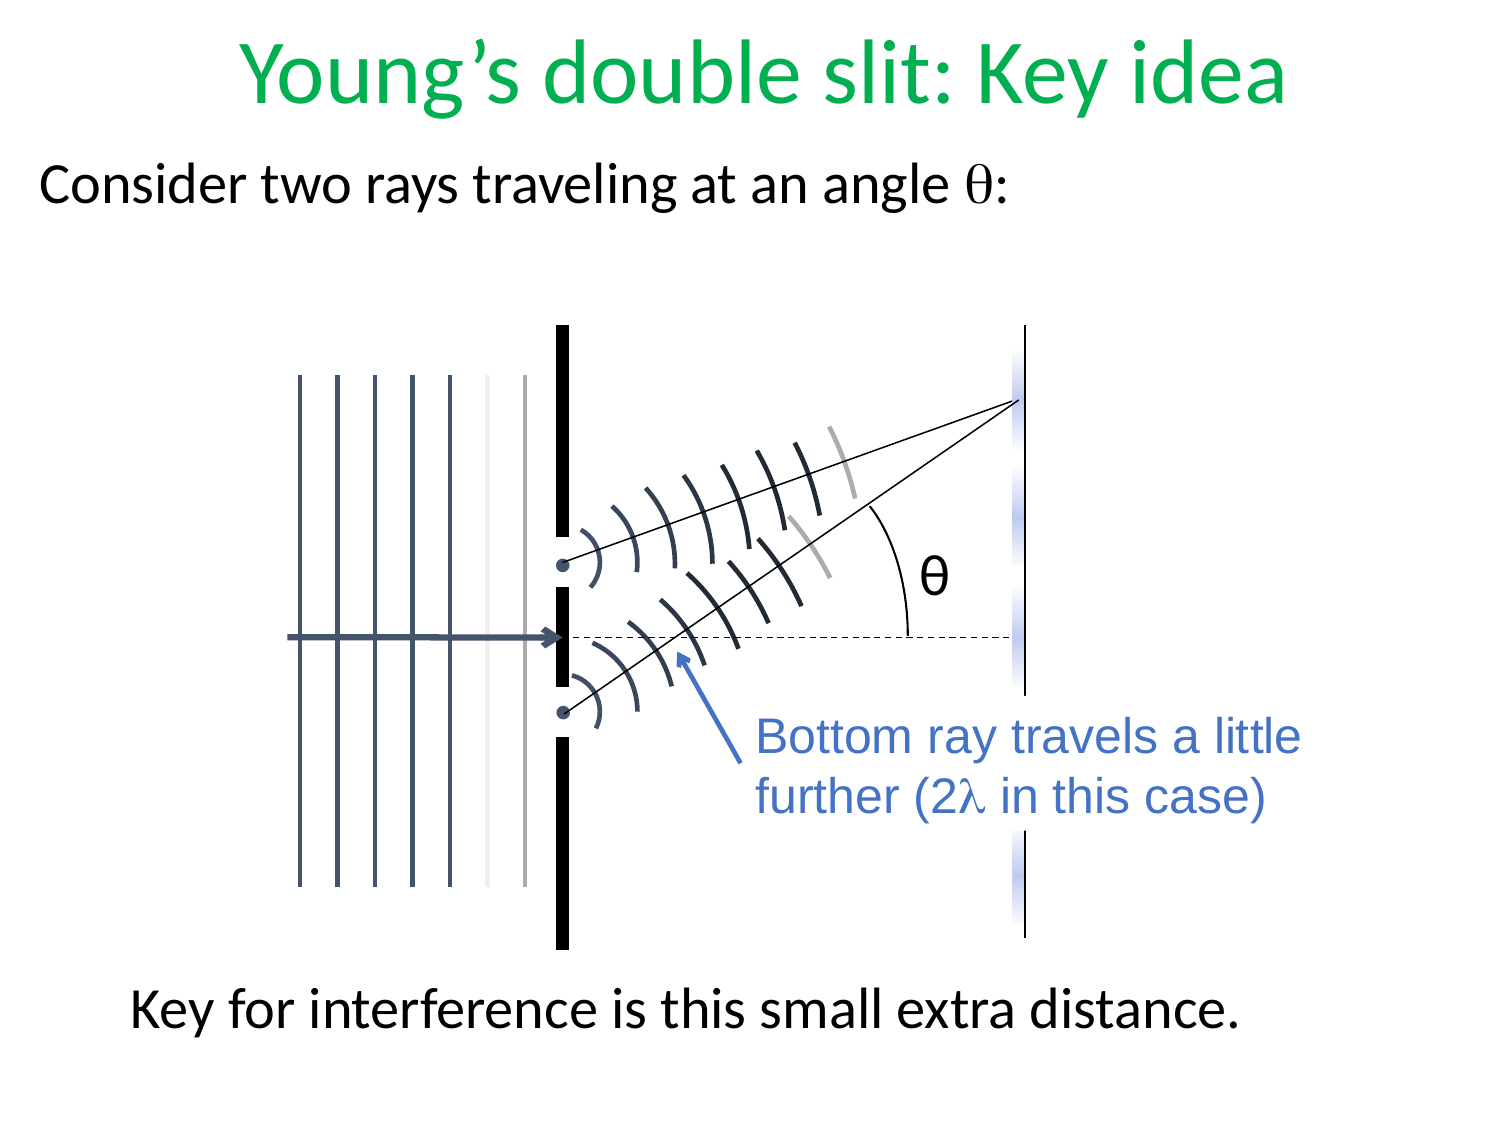

Young’s double slit: Key idea
Consider two rays traveling at an angle θ:

•

•

θ

Bottom ray travels a little further (2λ in this case)

Key for interference is this small extra distance.